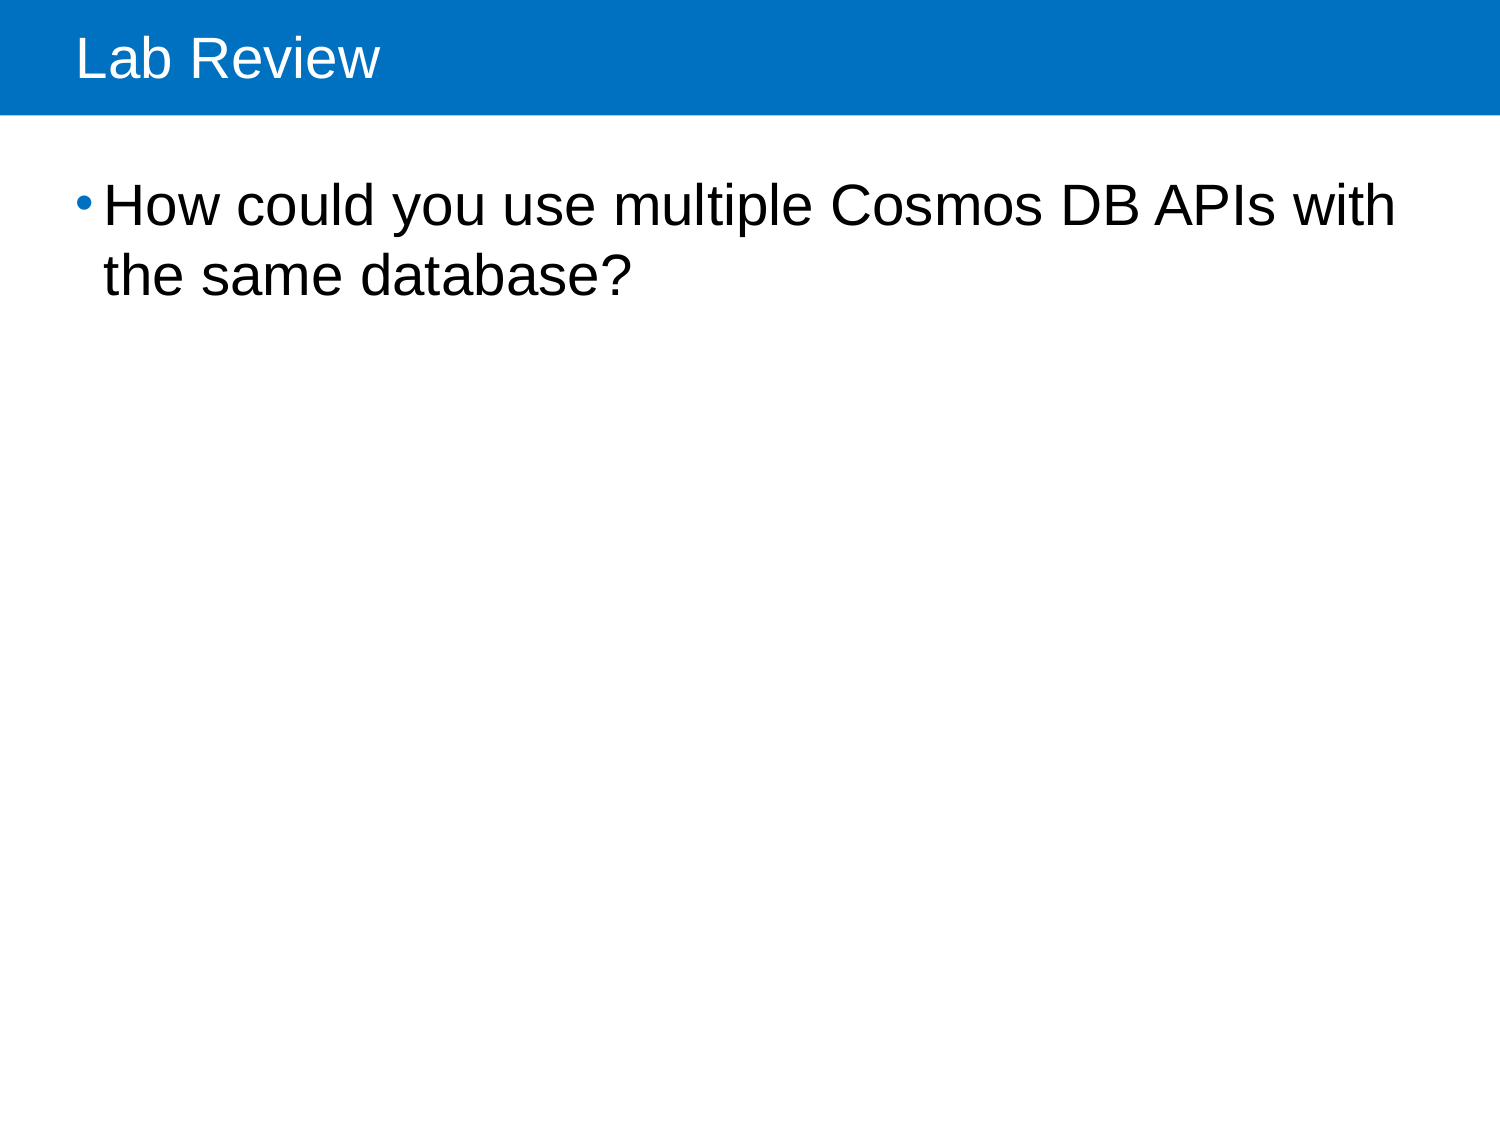

# Lab Review
How could you use multiple Cosmos DB APIs with the same database?